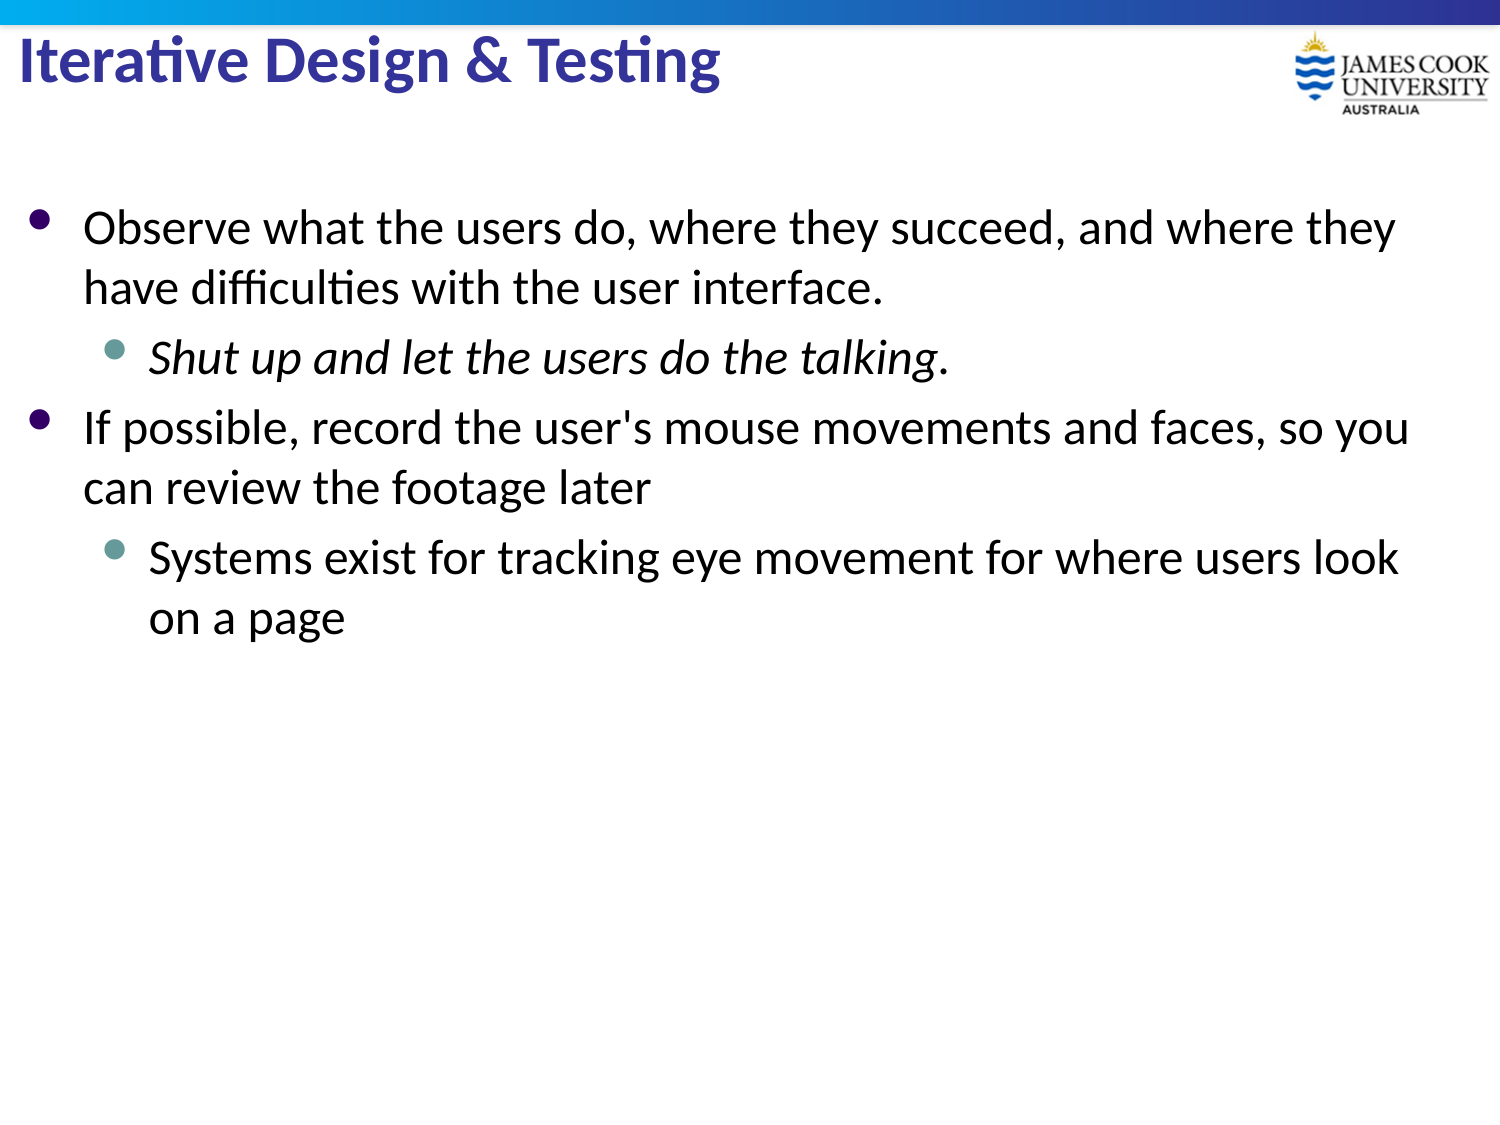

# Iterative Design & Testing
Observe what the users do, where they succeed, and where they have difficulties with the user interface.
Shut up and let the users do the talking.
If possible, record the user's mouse movements and faces, so you can review the footage later
Systems exist for tracking eye movement for where users look on a page